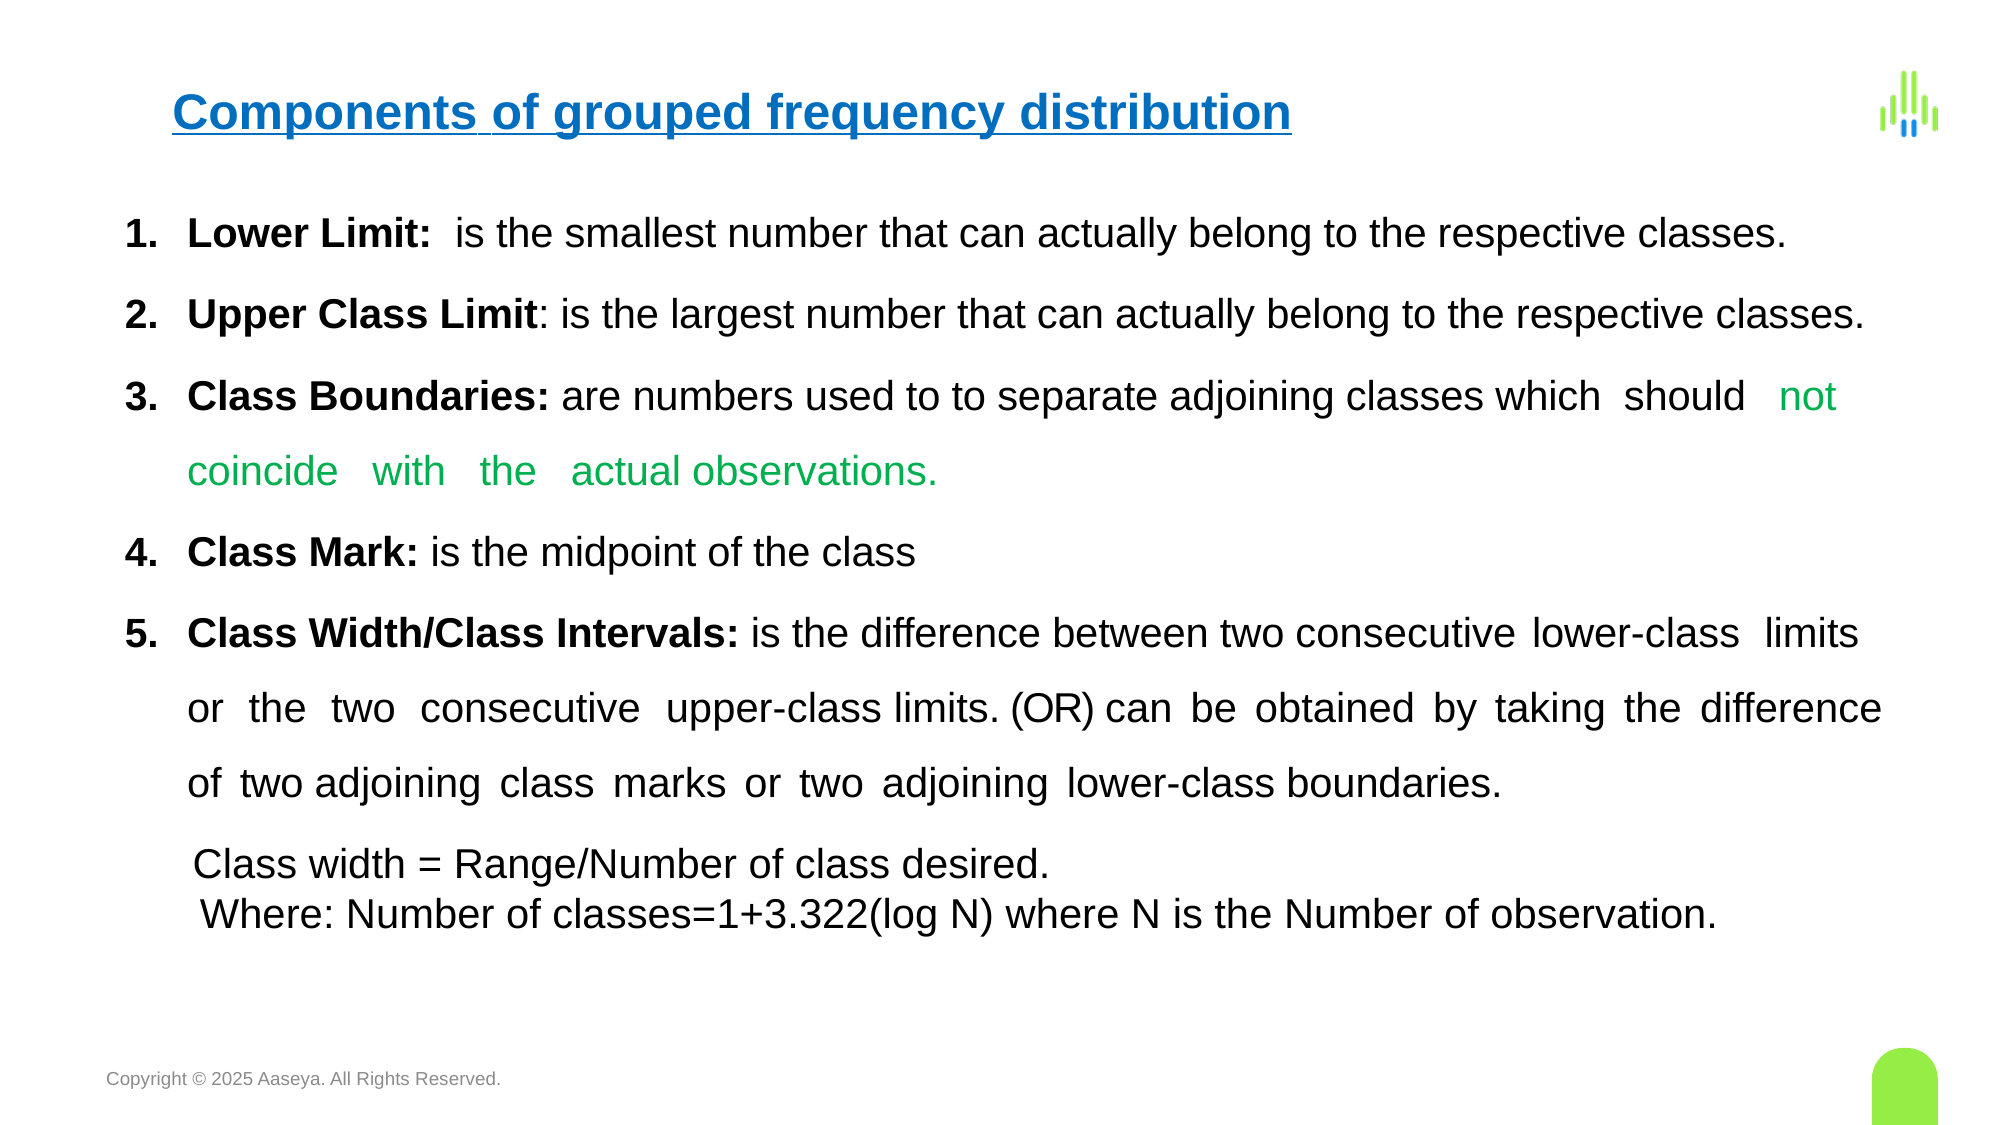

# Components of grouped frequency distribution
Lower Limit:  is the smallest number that can actually belong to the respective classes.
Upper Class Limit: is the largest number that can actually belong to the respective classes.
Class Boundaries: are numbers used to to separate adjoining classes which  should   not  coincide   with   the   actual observations.
Class Mark: is the midpoint of the class
Class Width/Class Intervals: is the difference between two consecutive lower-class  limits  or  the  two  consecutive  upper-class limits. (OR) can be obtained by taking the difference of two adjoining class marks or two adjoining lower-class boundaries.
      Class width = Range/Number of class desired.
Where: Number of classes=1+3.322(log N) where N is the Number of observation.
Copyright © 2025 Aaseya. All Rights Reserved.